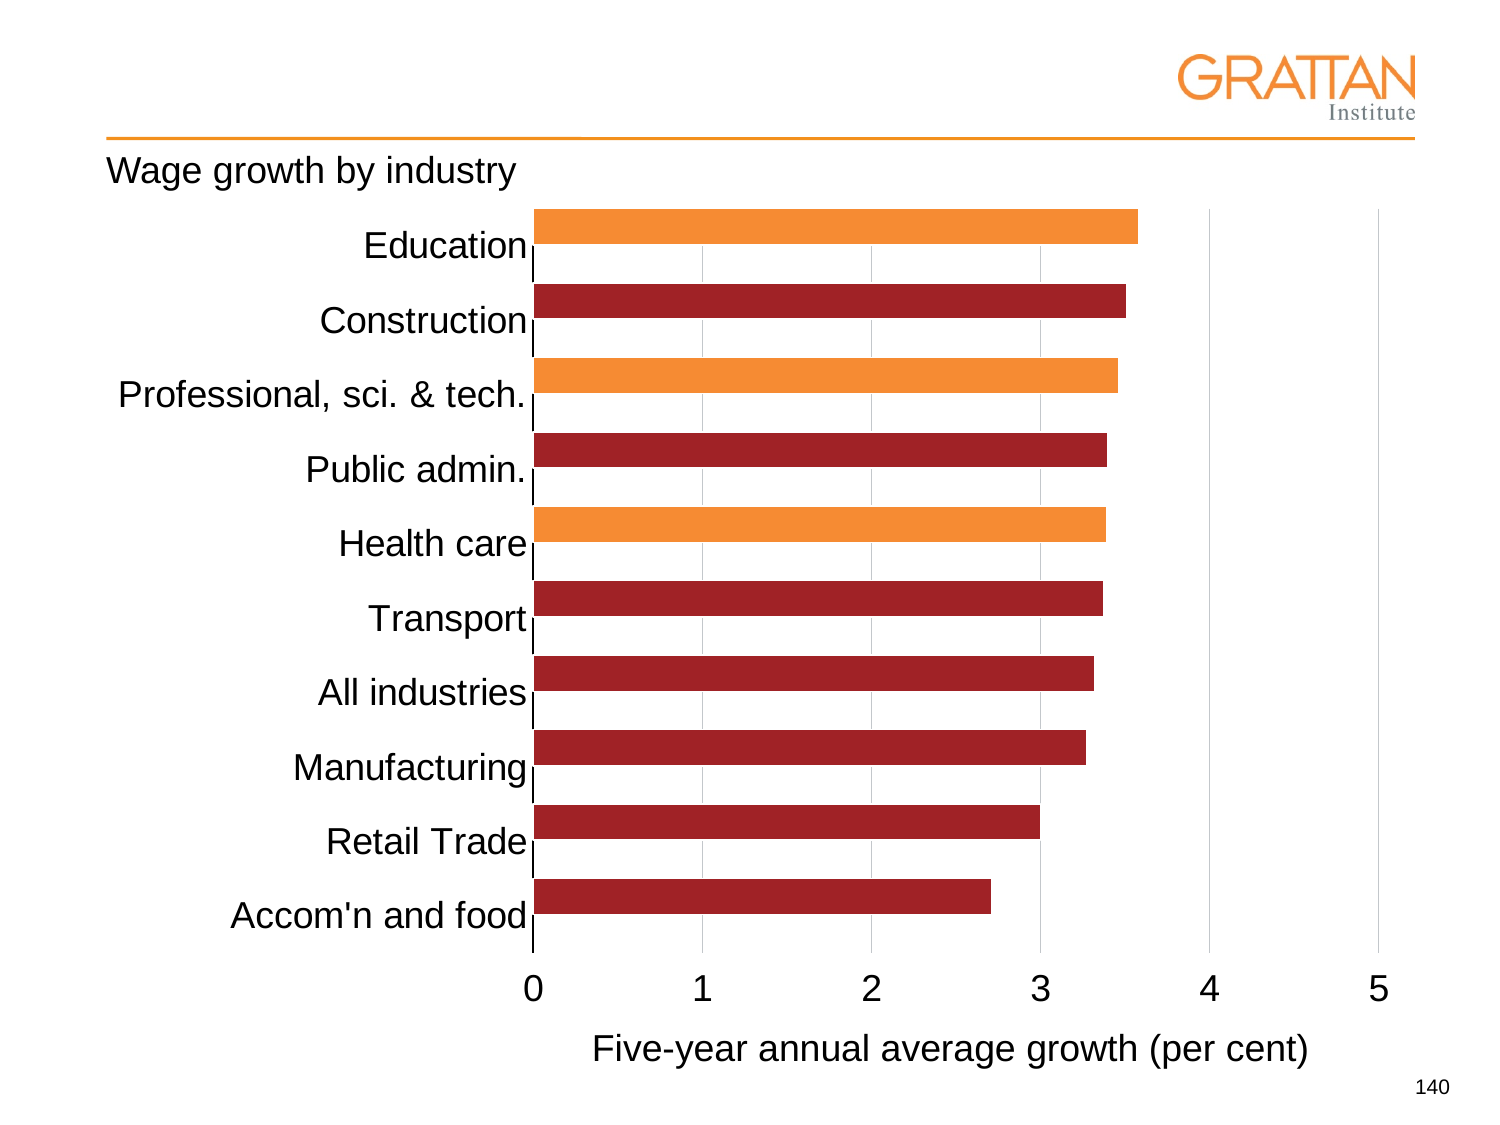

#
Wage growth by industry

### Chart

| Category |  | WPI |
|---|---|---|
| Accom'n and food | None | 2.709748085092678 |
| Retail Trade | None | 3.0016683589407123 |
| Manufacturing | None | 3.276792331988654 |
| All industries | None | 3.3232716141061047 |
| Transport | None | 3.3717766585444675 |
| Health care | None | 3.3920156447692973 |
| Public admin. | None | 3.396900446860962 |
| Professional, sci. & tech. | None | 3.464346840776056 |
| Construction | None | 3.512997105560478 |
| Education | None | 3.5829561726680392 |
Five-year annual average growth (per cent)